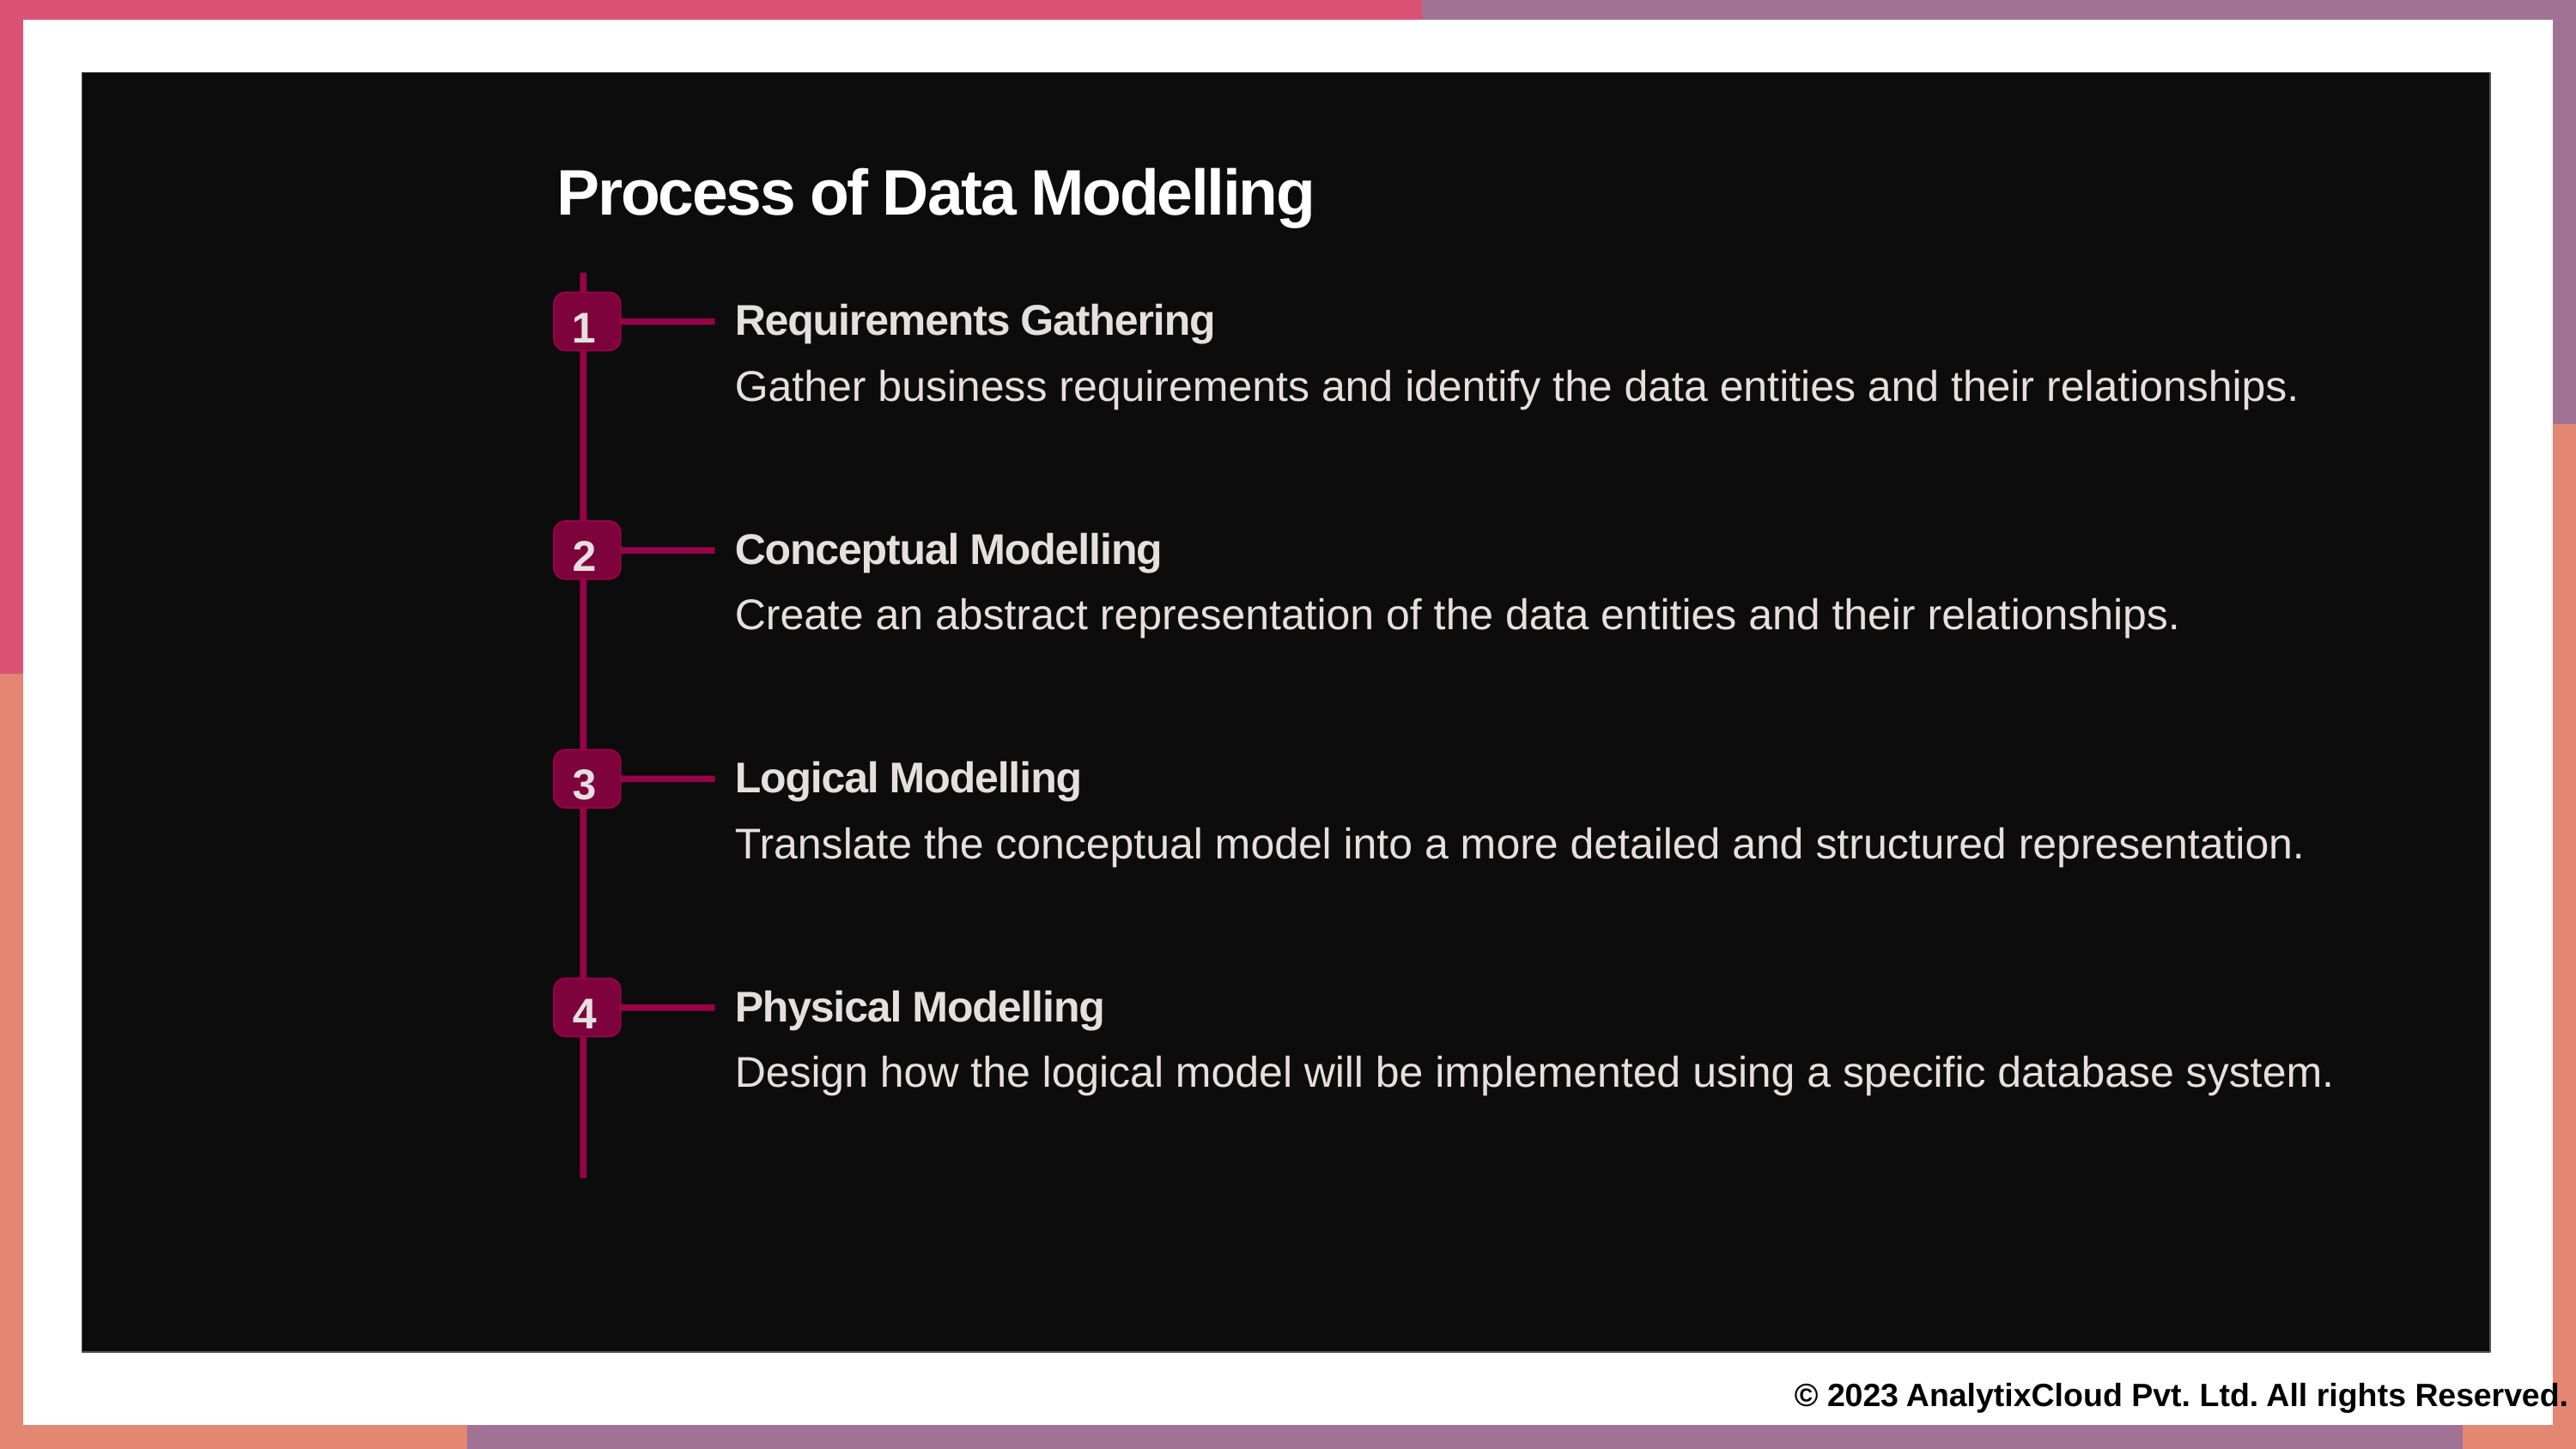

Process of Data Modelling

1
Requirements Gathering

Gather business requirements and identify the data entities and their relationships.

2
Conceptual Modelling

Create an abstract representation of the data entities and their relationships.

3
Logical Modelling

Translate the conceptual model into a more detailed and structured representation.

4
Physical Modelling

Design how the logical model will be implemented using a specific database system.

© 2023 AnalytixCloud Pvt. Ltd. All rights Reserved.